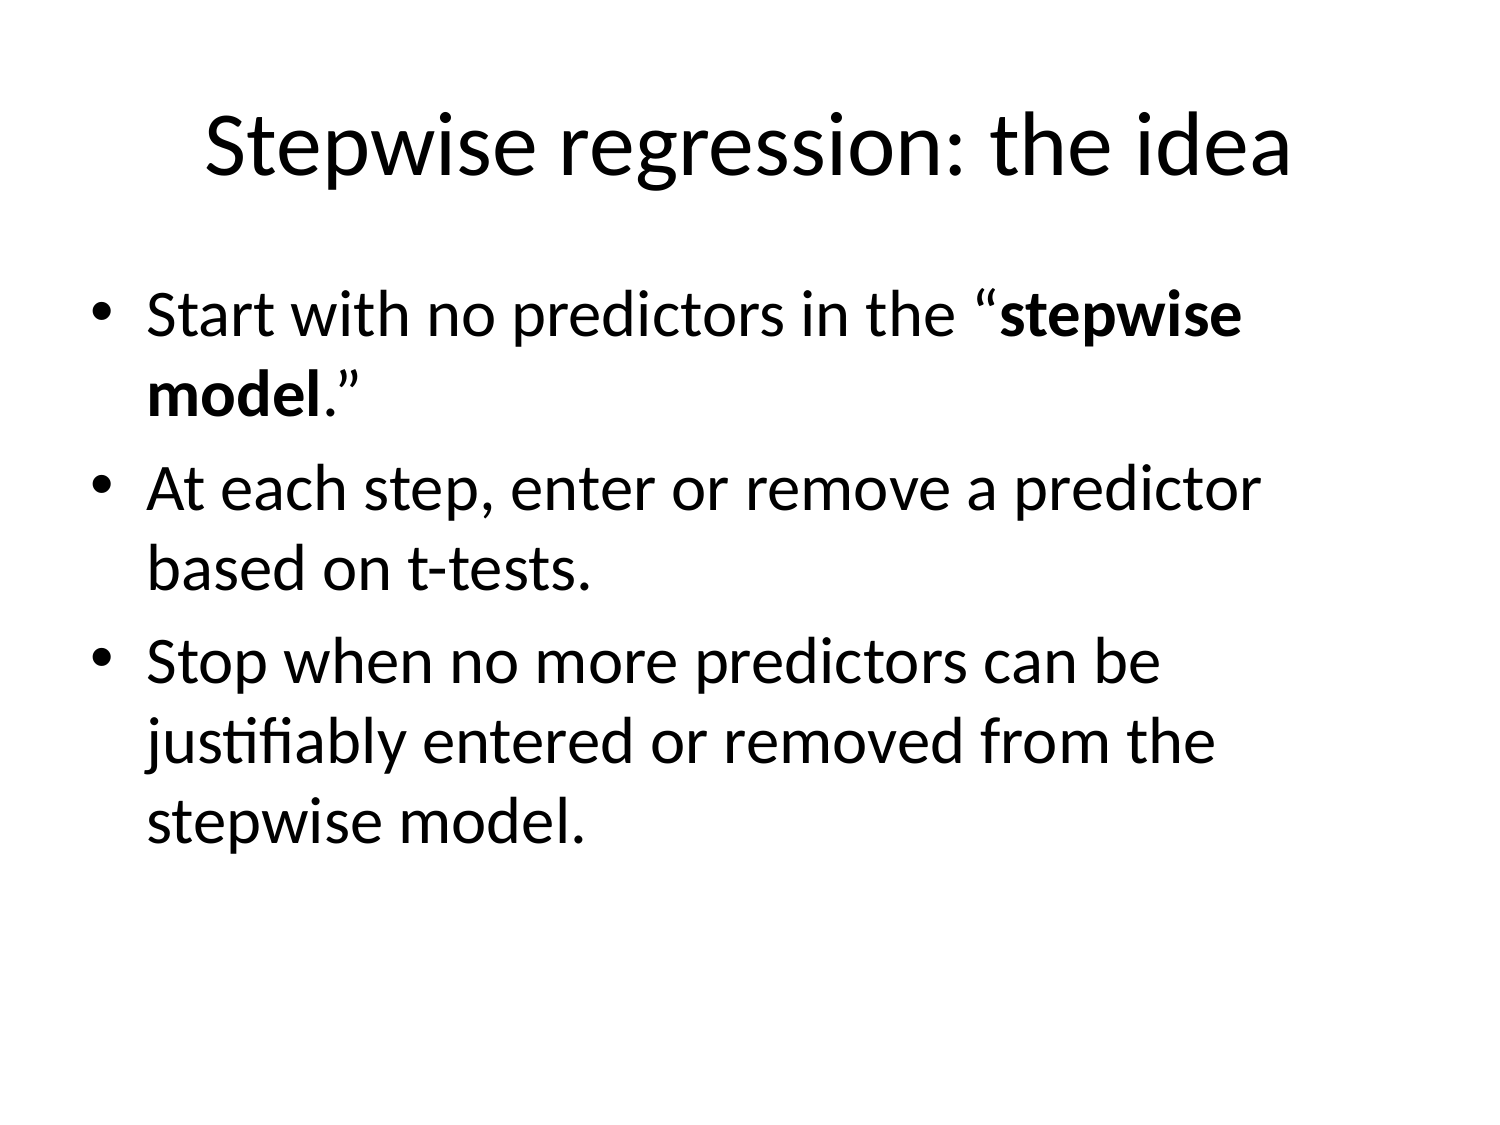

# Stepwise regression: the idea
Start with no predictors in the “stepwise model.”
At each step, enter or remove a predictor based on t-tests.
Stop when no more predictors can be justifiably entered or removed from the stepwise model.